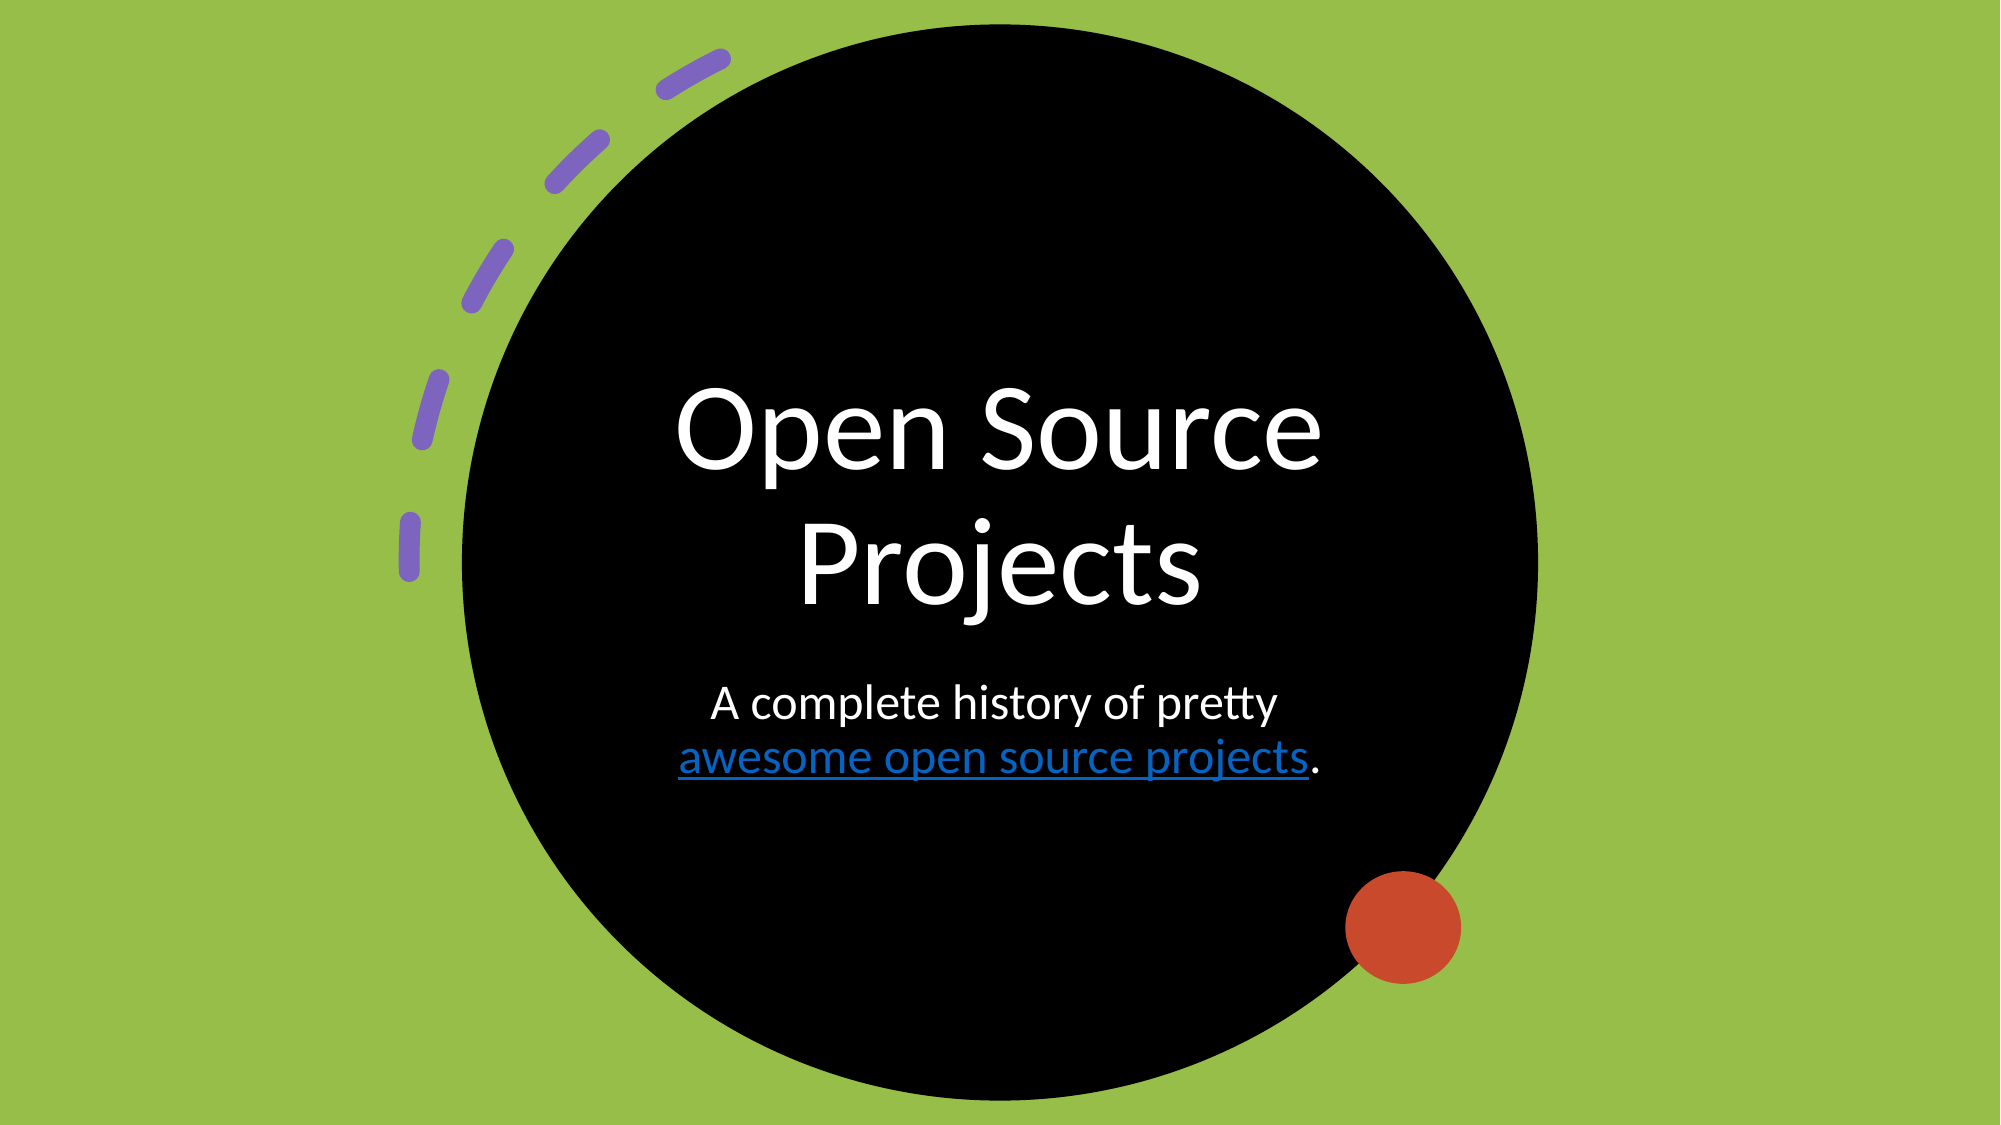

# Open Source Projects
A complete history of pretty awesome open source projects.